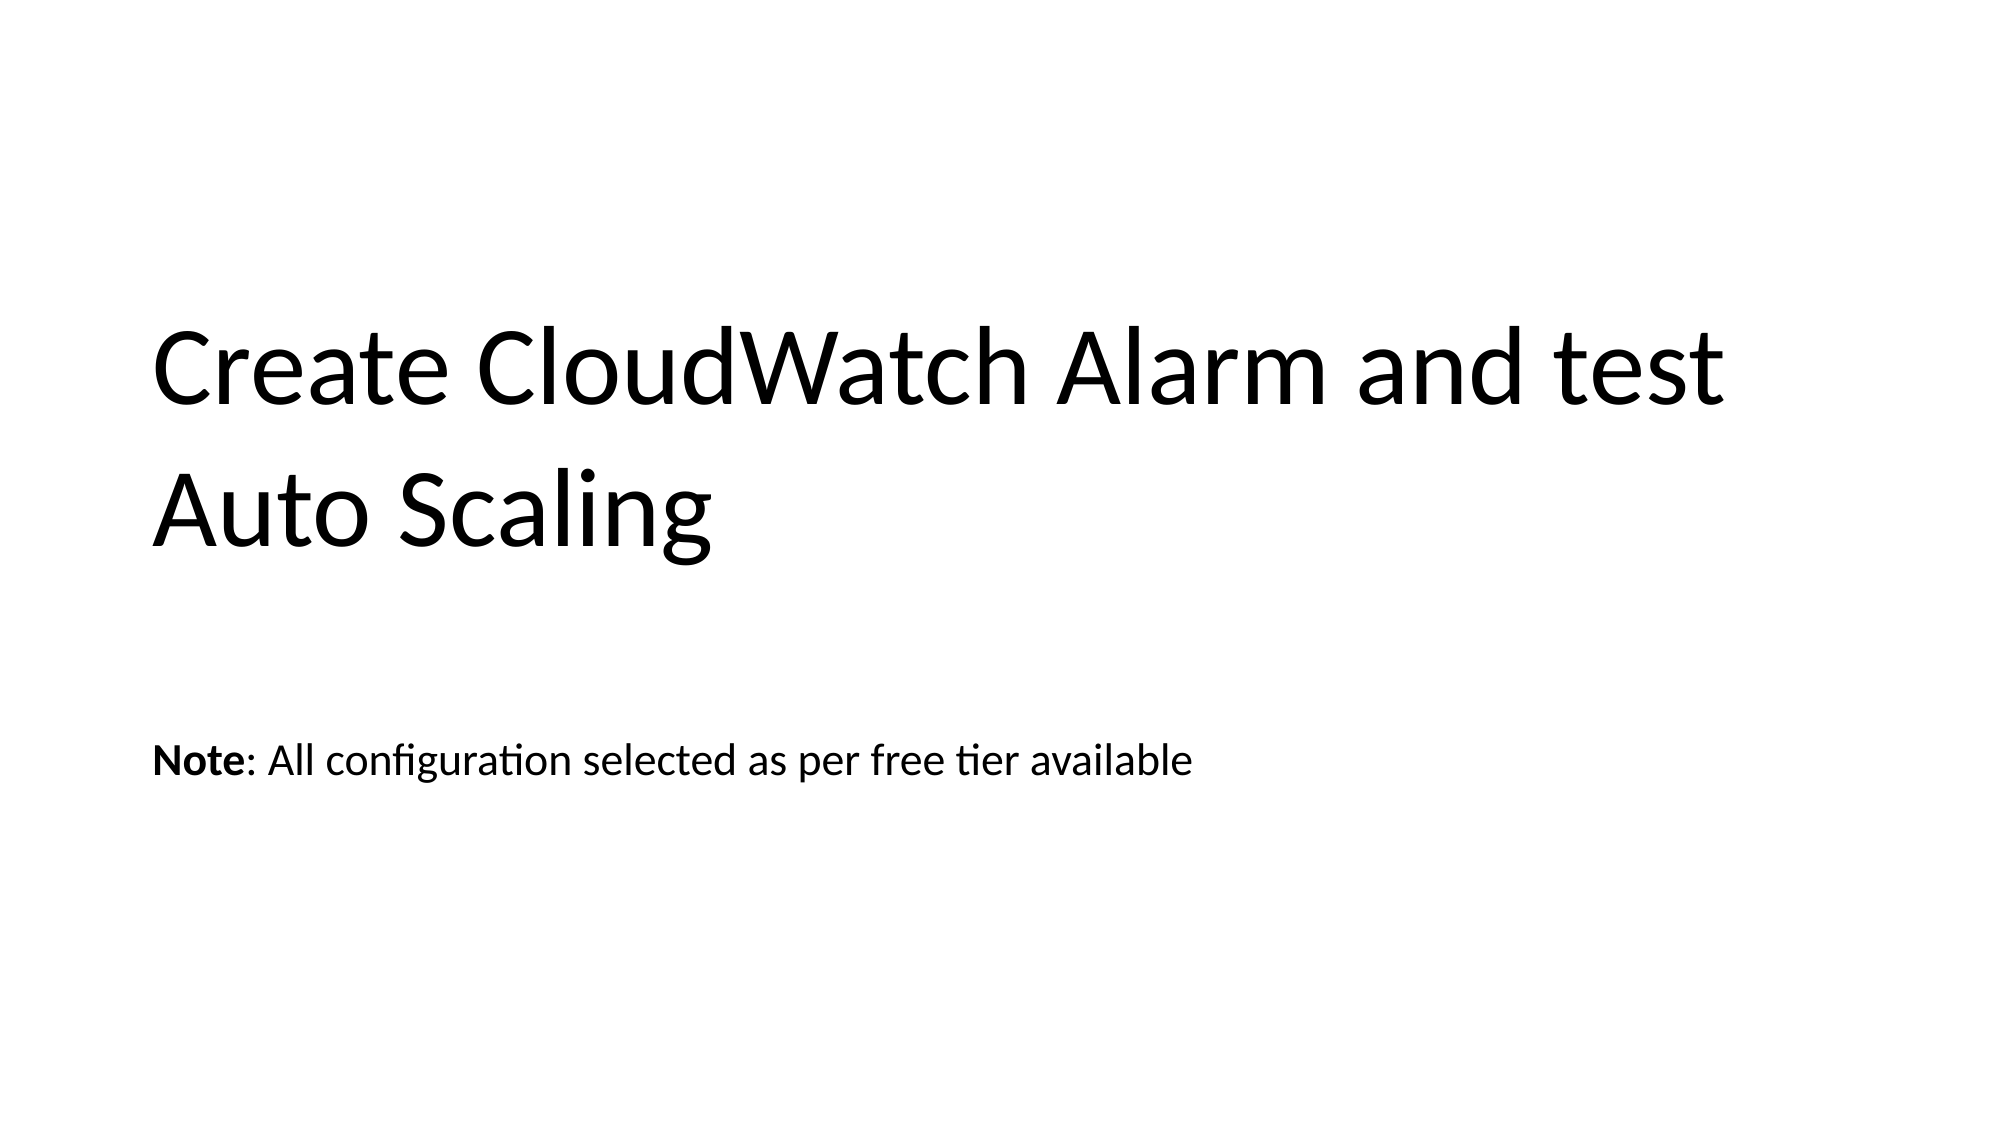

Create CloudWatch Alarm and test
Auto Scaling

Note: All configuration selected as per free tier available